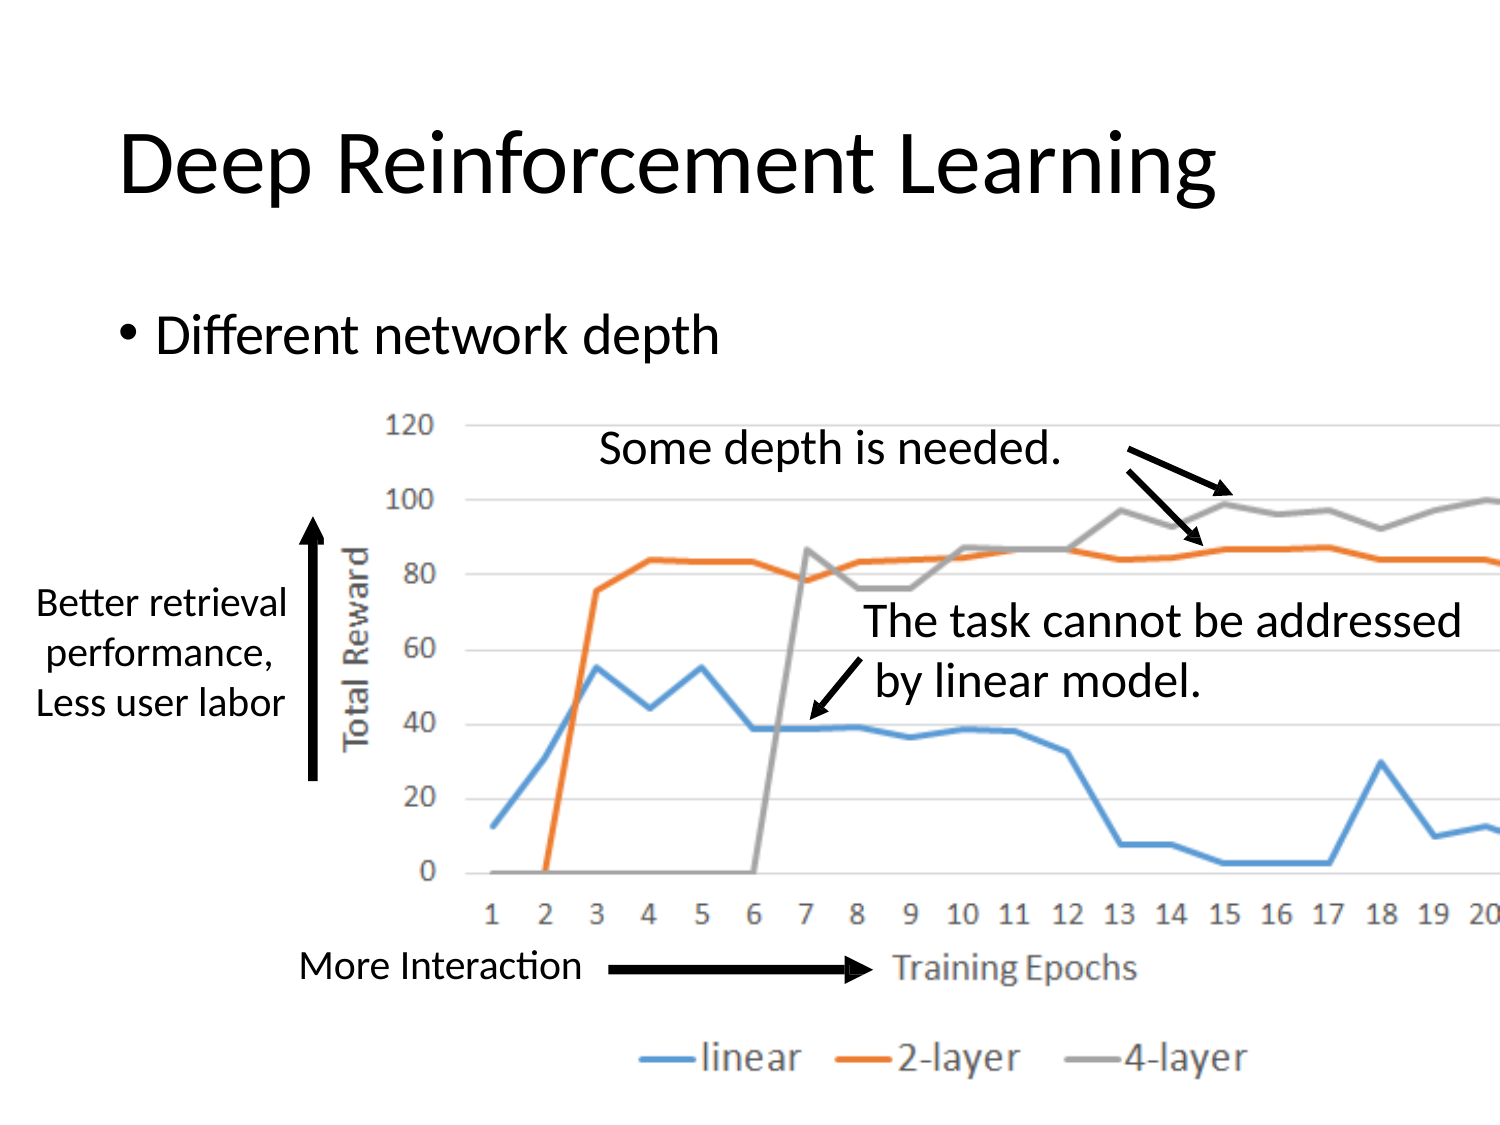

# Deep Reinforcement Learning
Different network depth
Some depth is needed.

Better retrieval  performance,  Less user labor
The task cannot be addressed  by linear model.

More Interaction